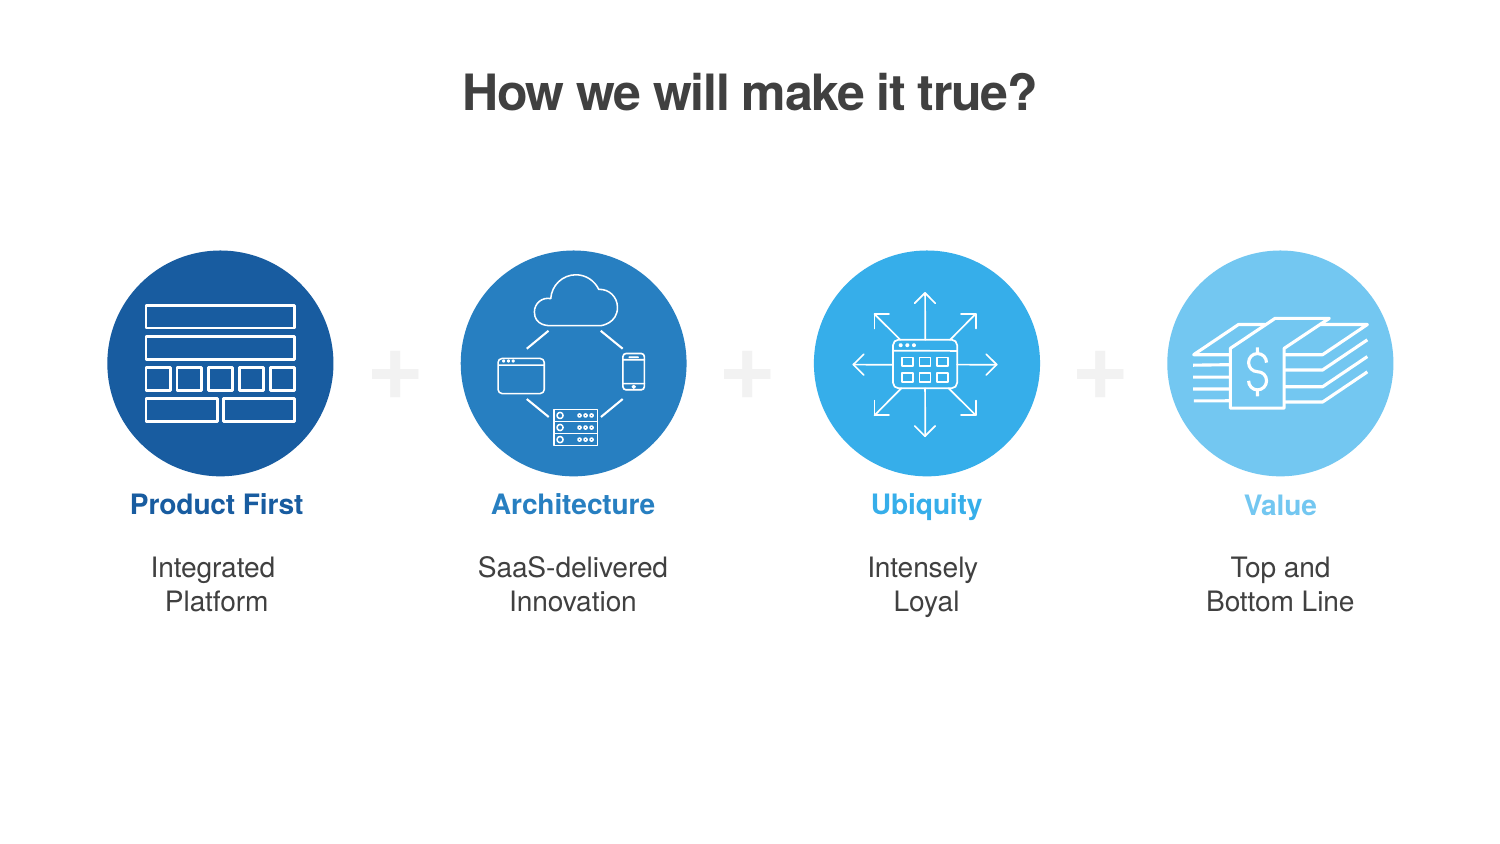

How we will make it true?

Product First
Integrated
Platform

+
Architecture
SaaS-delivered Innovation

+
Ubiquity
Intensely
Loyal

+
Value
 Top and
Bottom Line